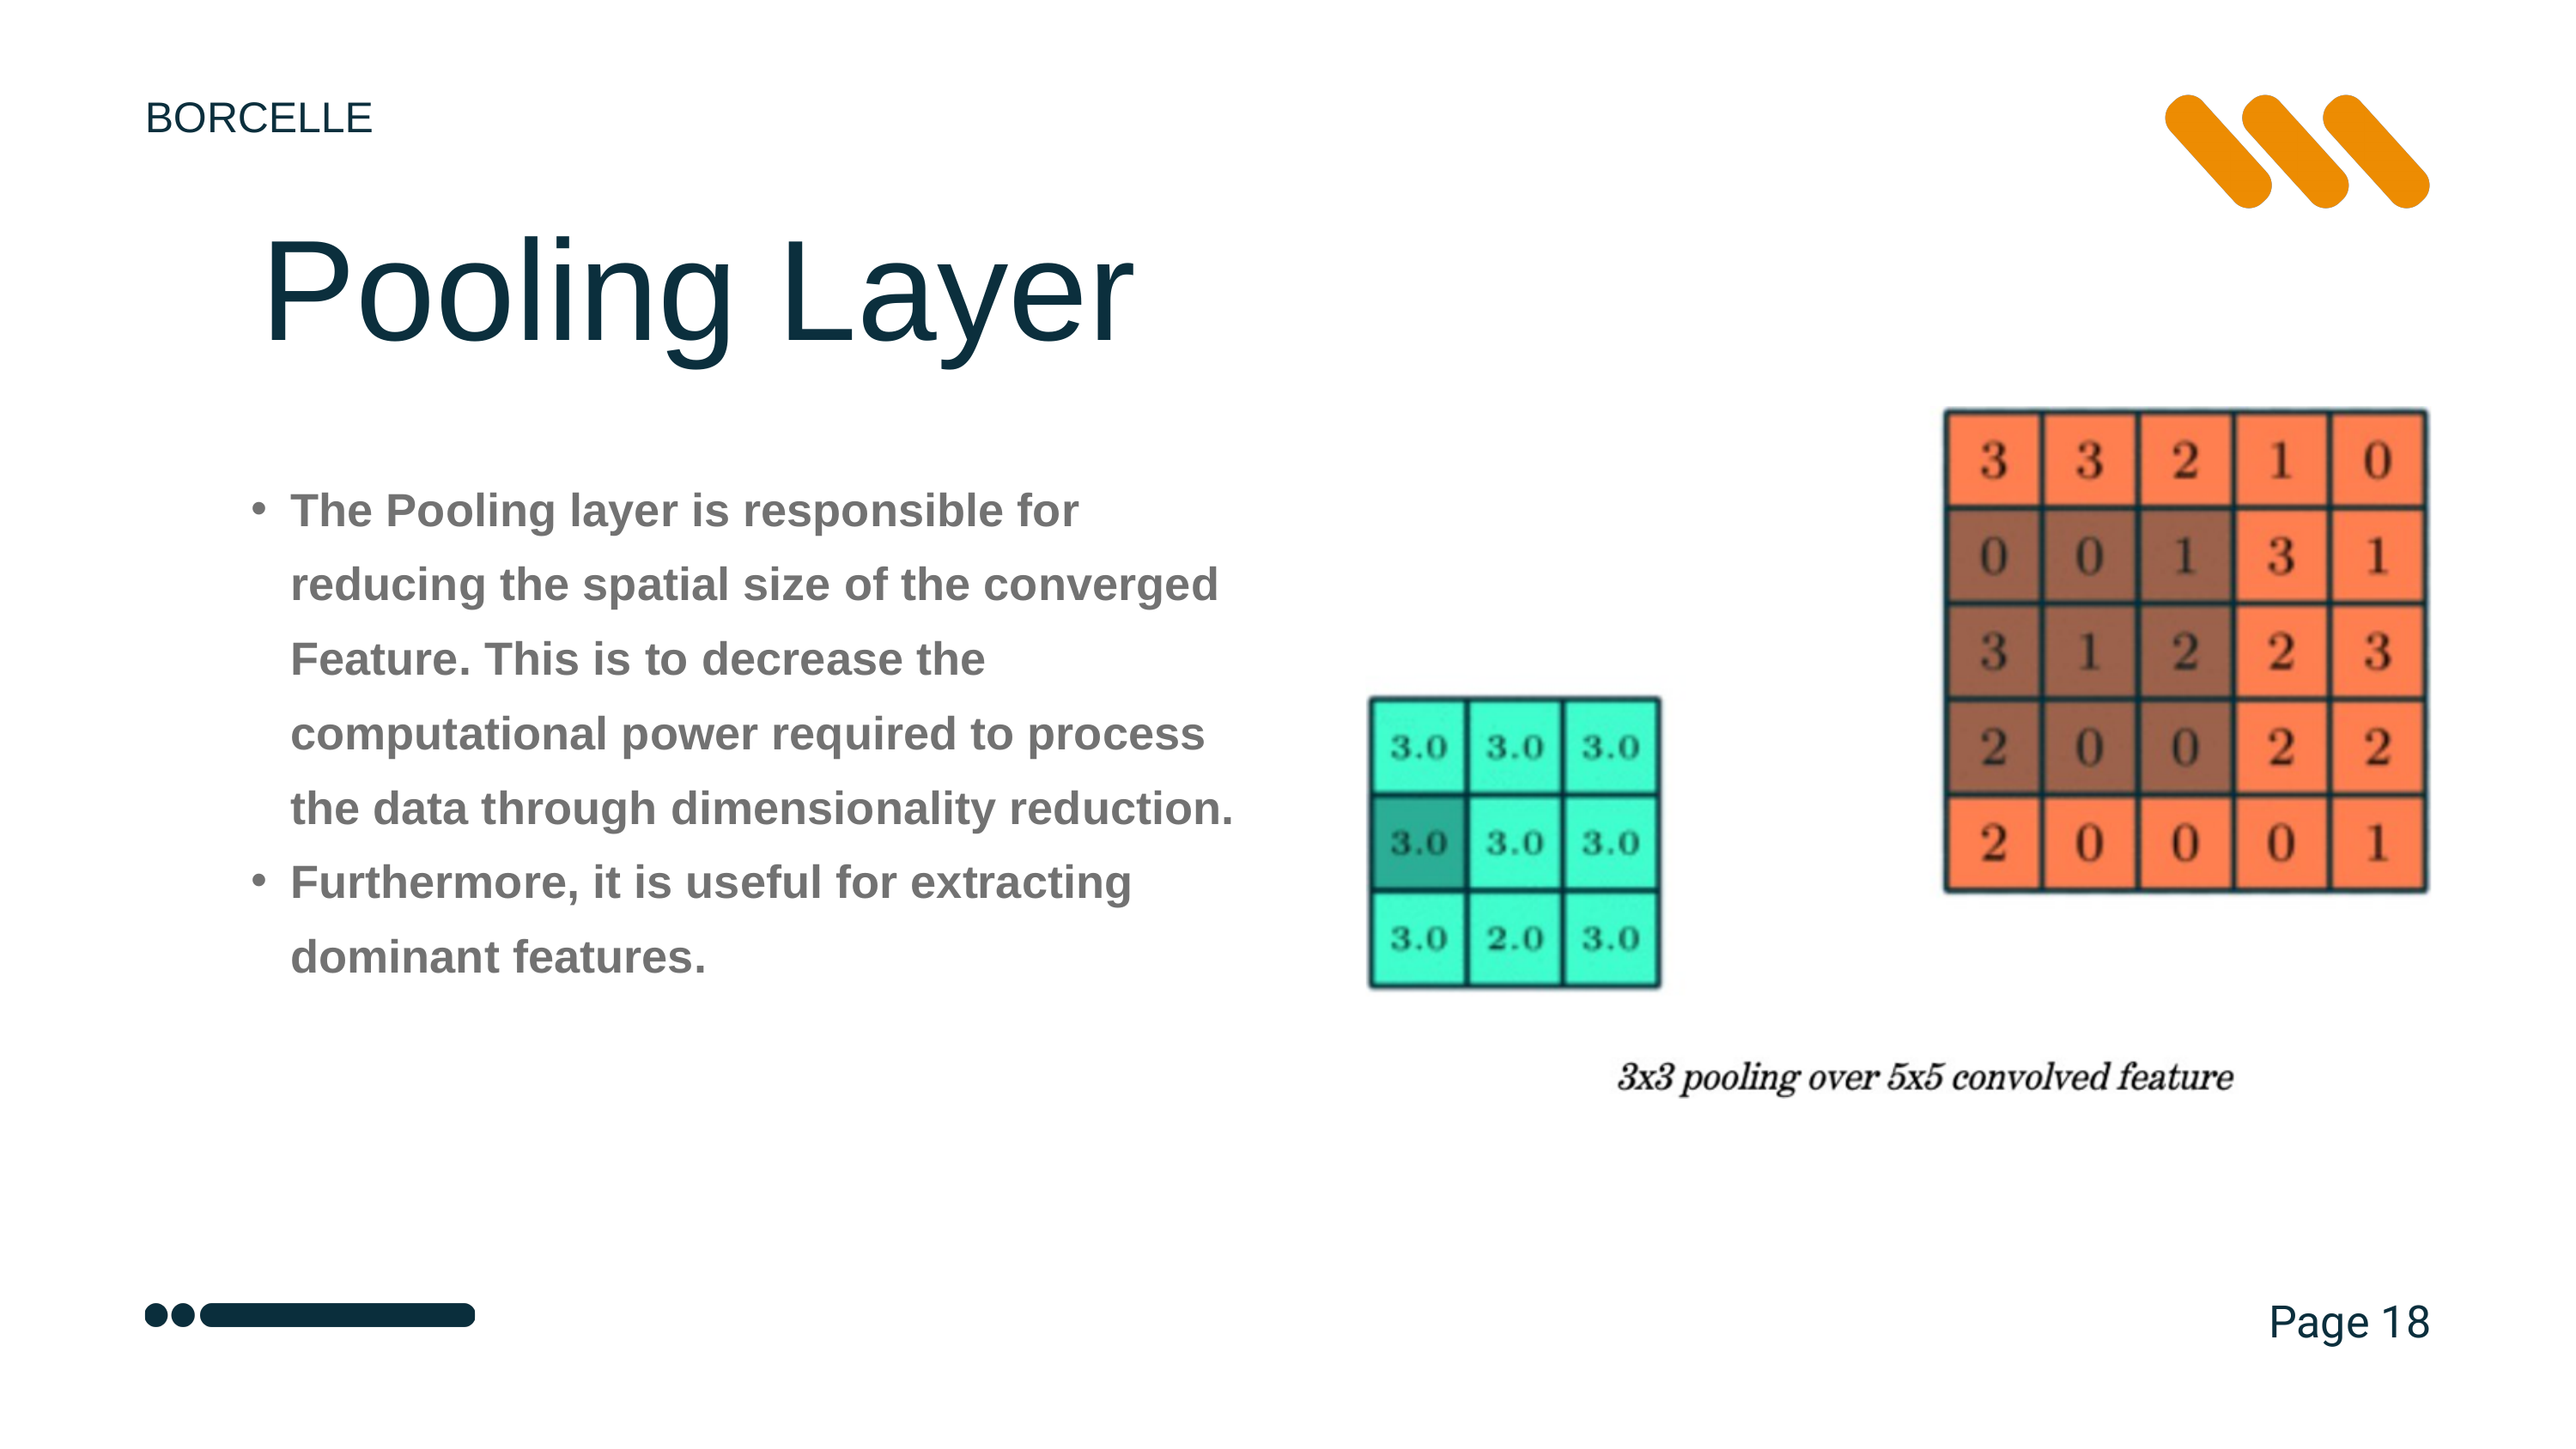

BORCELLE
Pooling Layer

The Pooling layer is responsible for reducing the spatial size of the converged Feature. This is to decrease the computational power required to process the data through dimensionality reduction.
Furthermore, it is useful for extracting dominant features.

Page 18